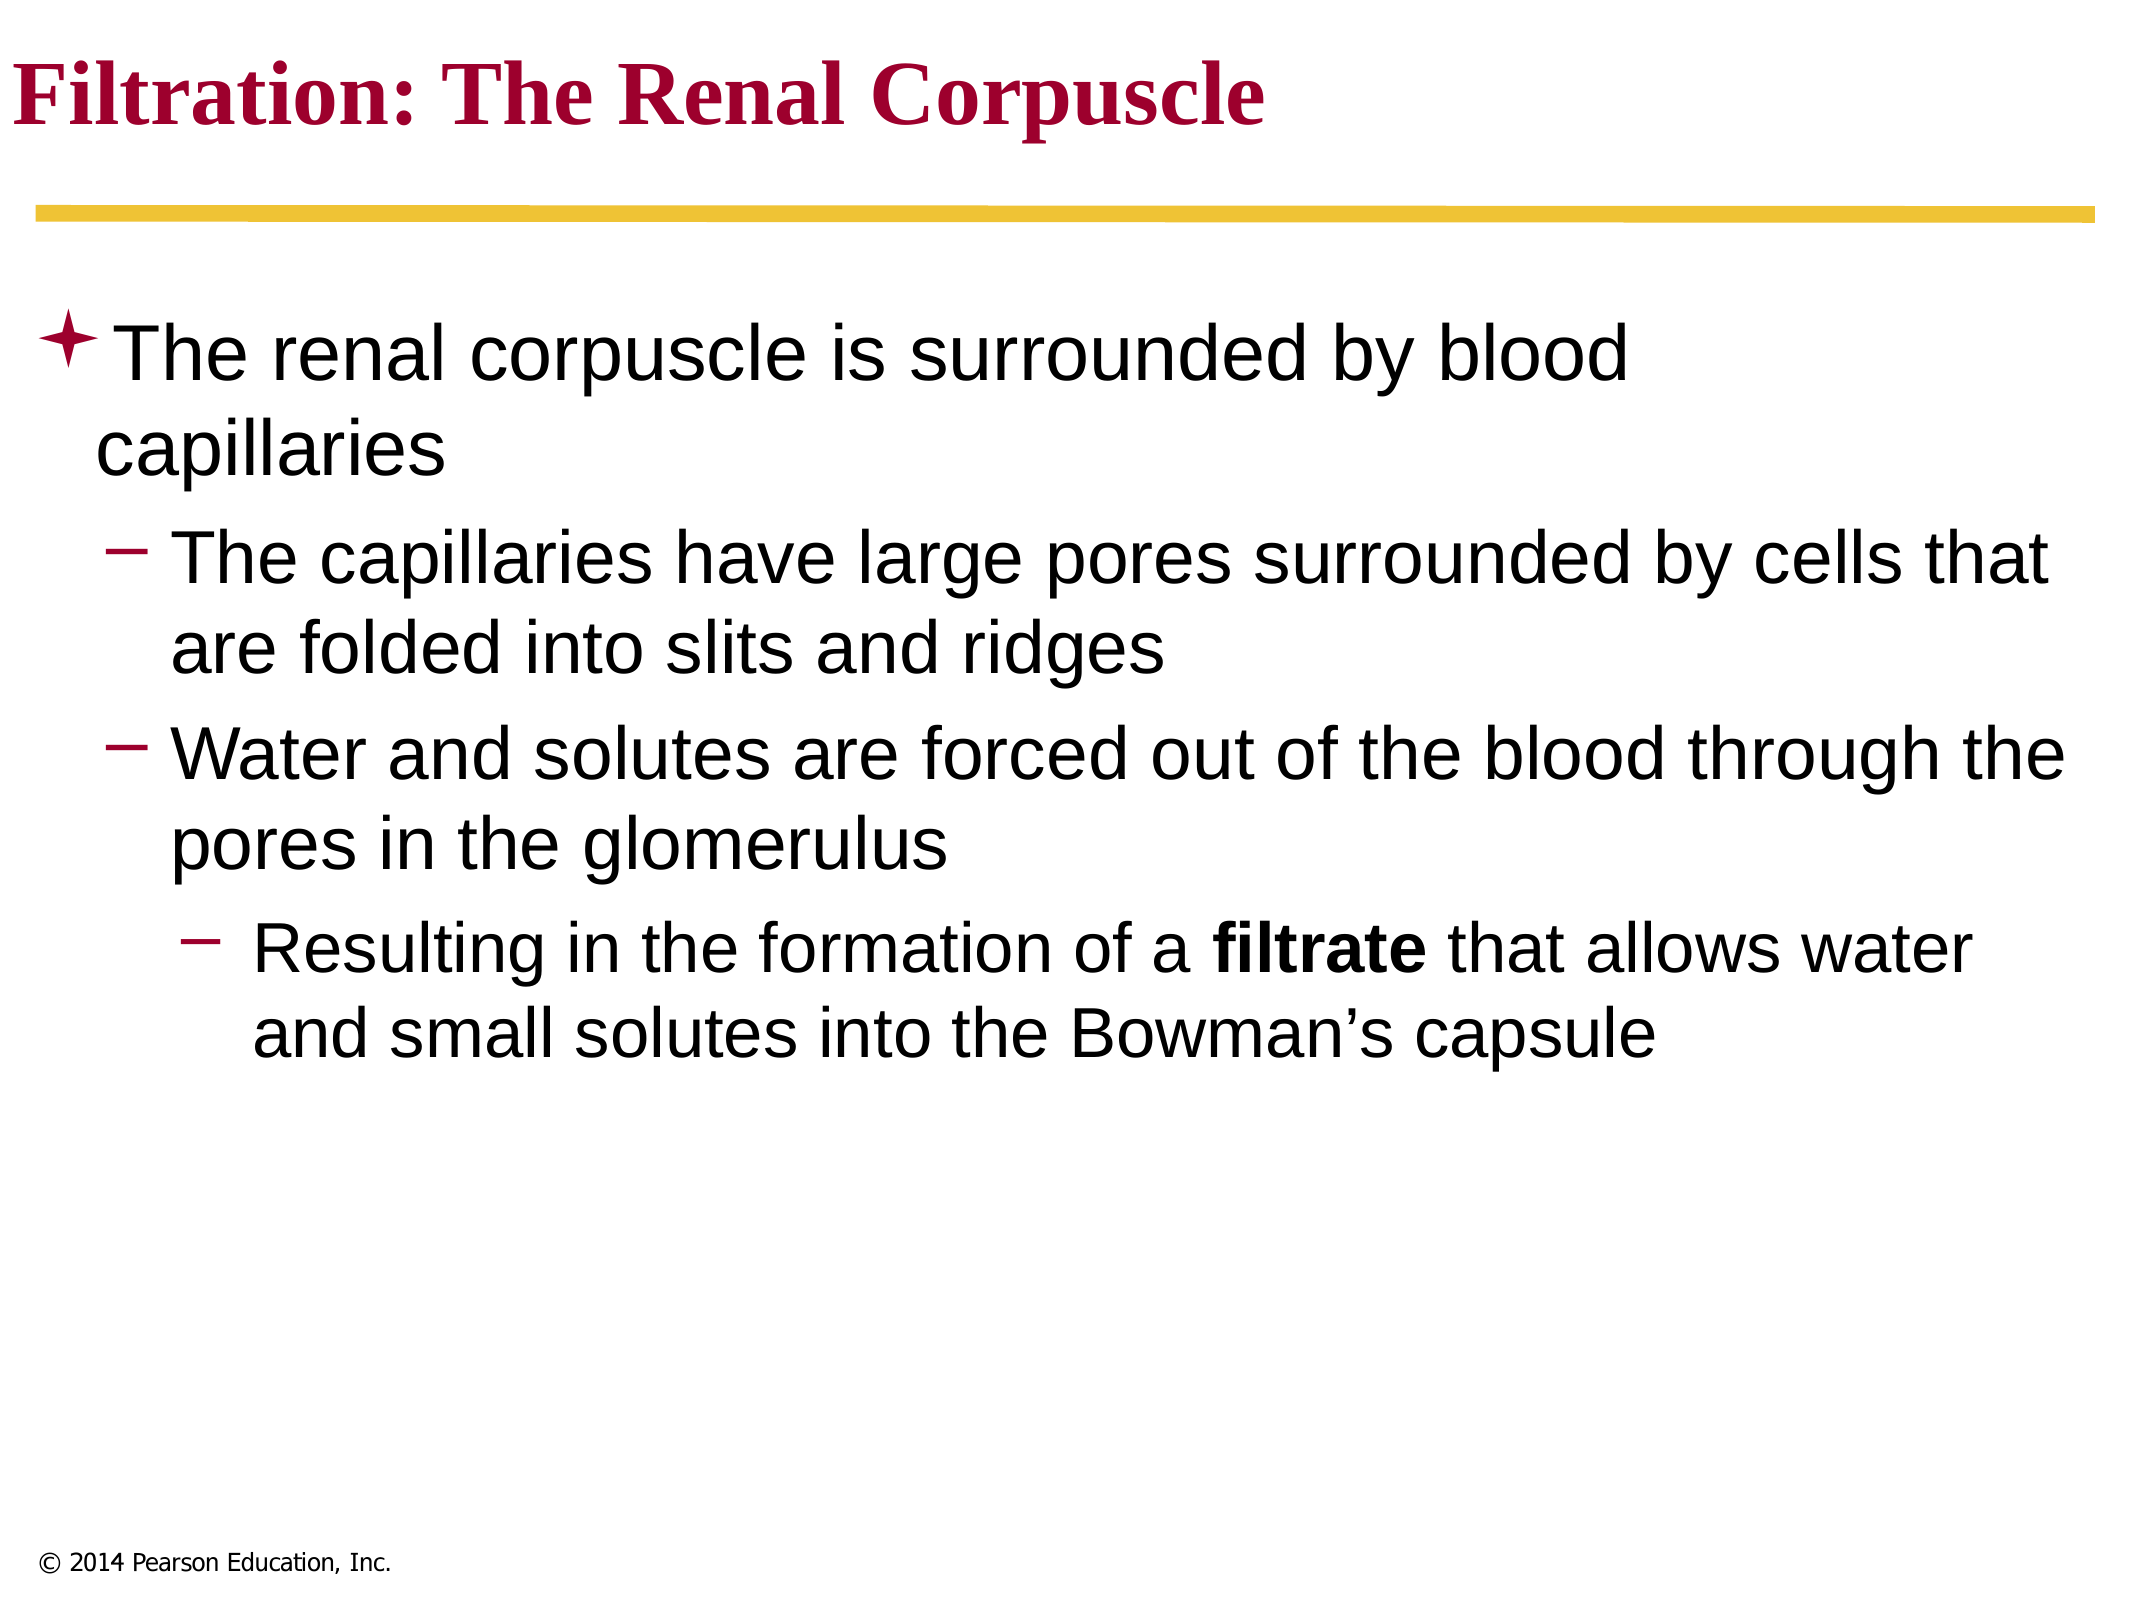

Filtration: The Renal Corpuscle

The renal corpuscle is surrounded by blood
capillaries
The capillaries have large pores surrounded by cells that are folded into slits and ridges
Water and solutes are forced out of the blood through the pores in the glomerulus
Resulting in the formation of a filtrate that allows water and small solutes into the Bowman’s capsule